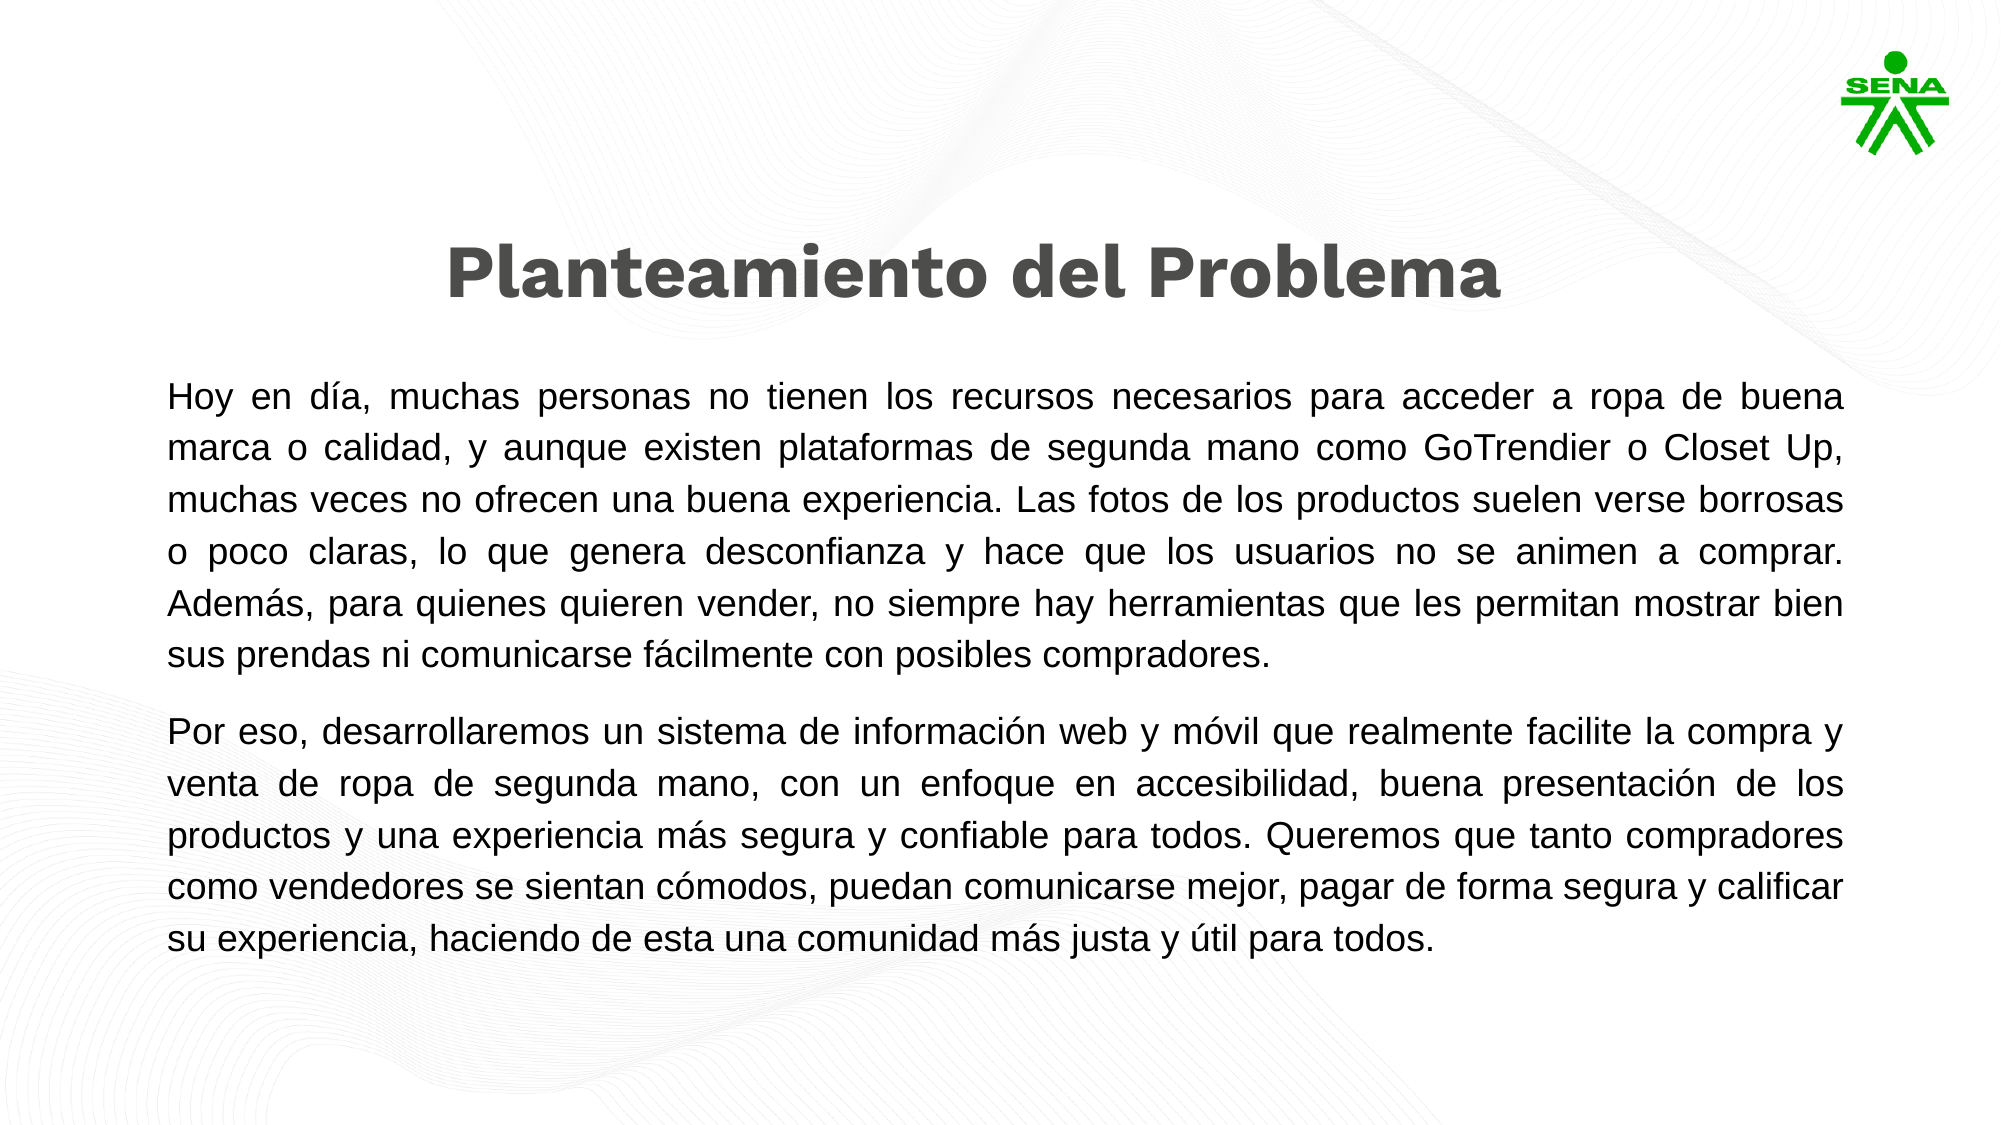

Planteamiento del Problema
Hoy en día, muchas personas no tienen los recursos necesarios para acceder a ropa de buena marca o calidad, y aunque existen plataformas de segunda mano como GoTrendier o Closet Up, muchas veces no ofrecen una buena experiencia. Las fotos de los productos suelen verse borrosas o poco claras, lo que genera desconfianza y hace que los usuarios no se animen a comprar. Además, para quienes quieren vender, no siempre hay herramientas que les permitan mostrar bien sus prendas ni comunicarse fácilmente con posibles compradores.
Por eso, desarrollaremos un sistema de información web y móvil que realmente facilite la compra y venta de ropa de segunda mano, con un enfoque en accesibilidad, buena presentación de los productos y una experiencia más segura y confiable para todos. Queremos que tanto compradores como vendedores se sientan cómodos, puedan comunicarse mejor, pagar de forma segura y calificar su experiencia, haciendo de esta una comunidad más justa y útil para todos.